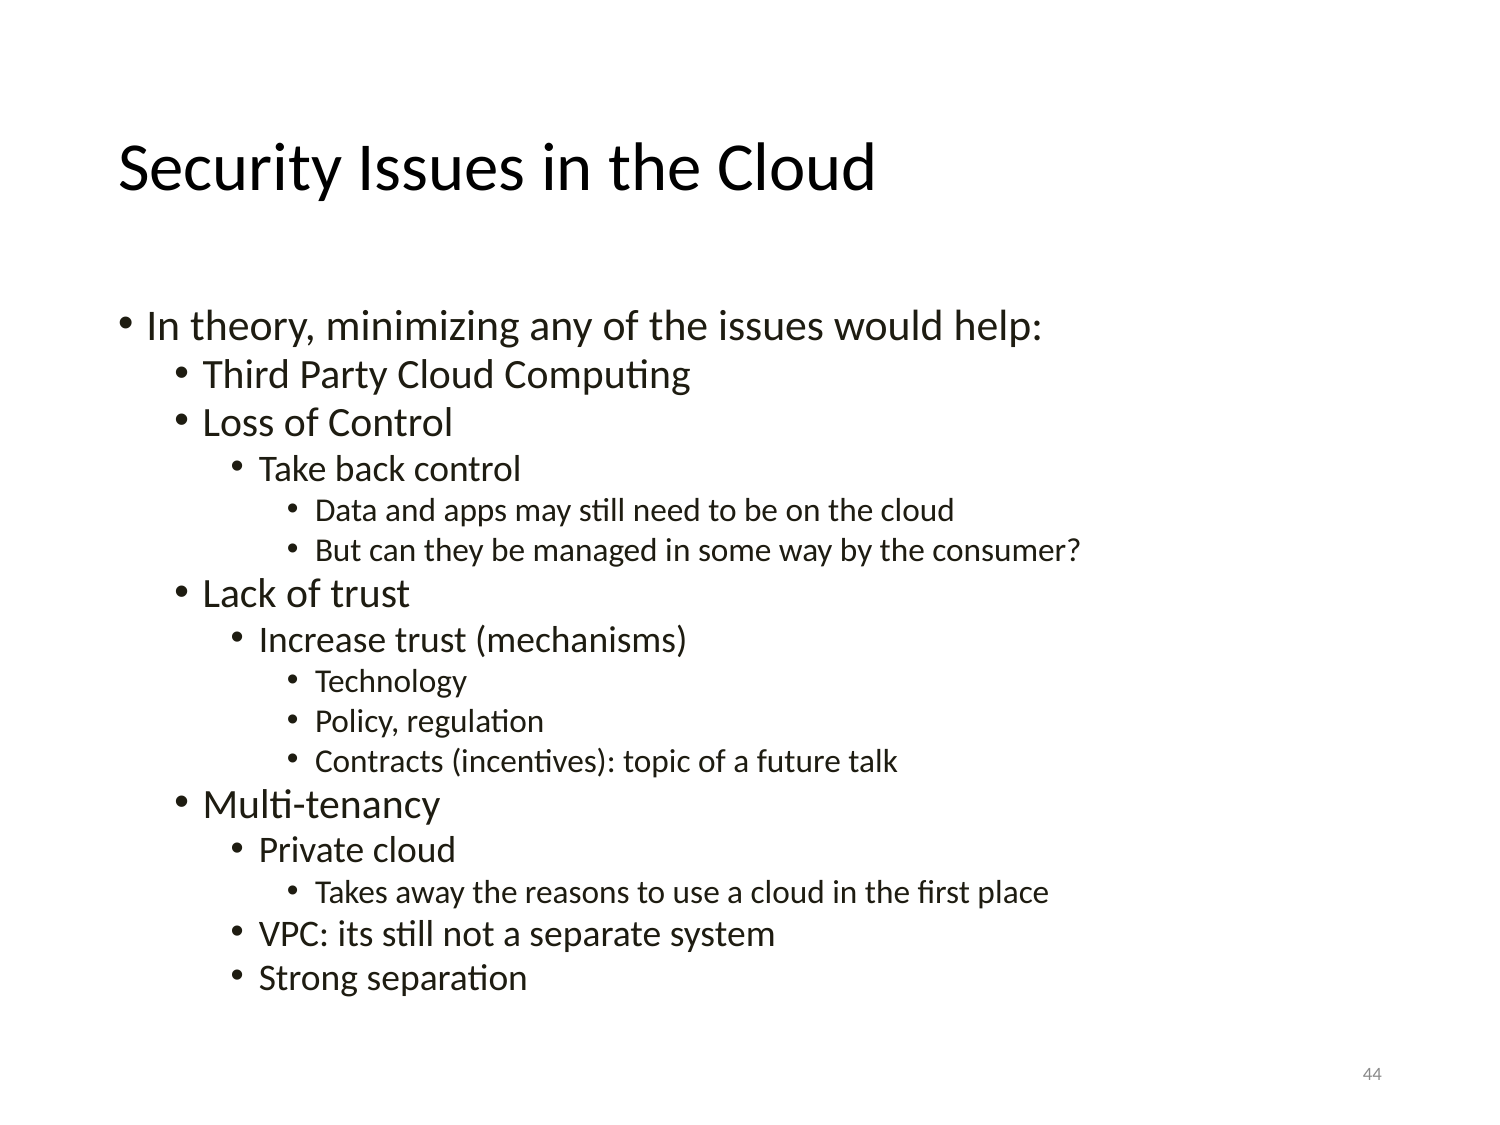

# Security Issues in the Cloud
In theory, minimizing any of the issues would help:
Third Party Cloud Computing
Loss of Control
Take back control
Data and apps may still need to be on the cloud
But can they be managed in some way by the consumer?
Lack of trust
Increase trust (mechanisms)
Technology
Policy, regulation
Contracts (incentives): topic of a future talk
Multi-tenancy
Private cloud
Takes away the reasons to use a cloud in the first place
VPC: its still not a separate system
Strong separation

44